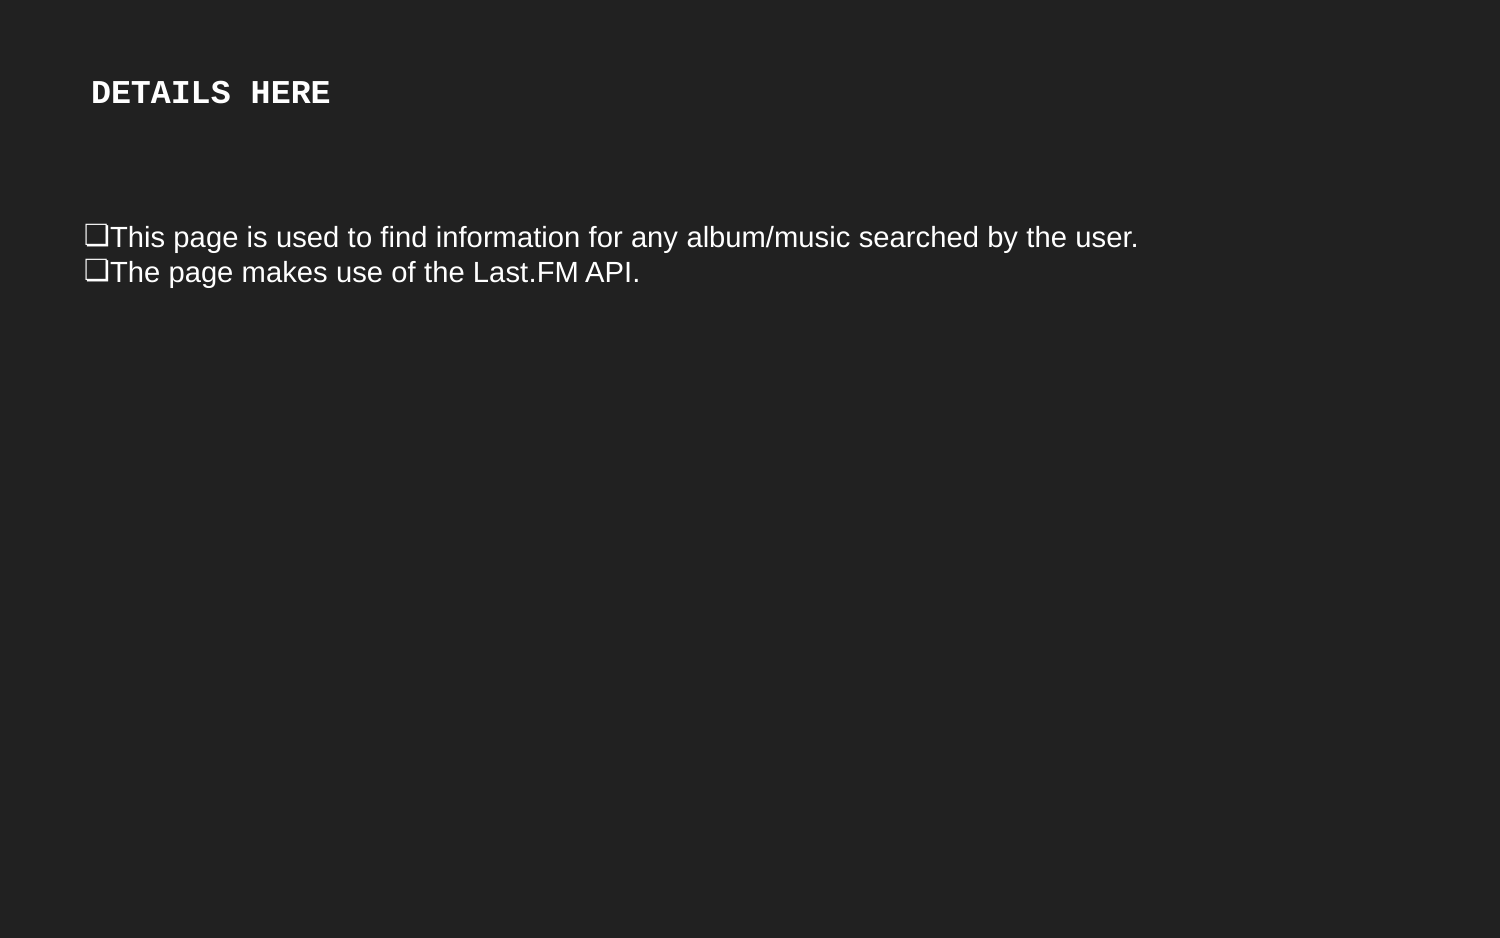

DETAILS HERE
This page is used to find information for any album/music searched by the user.
The page makes use of the Last.FM API.